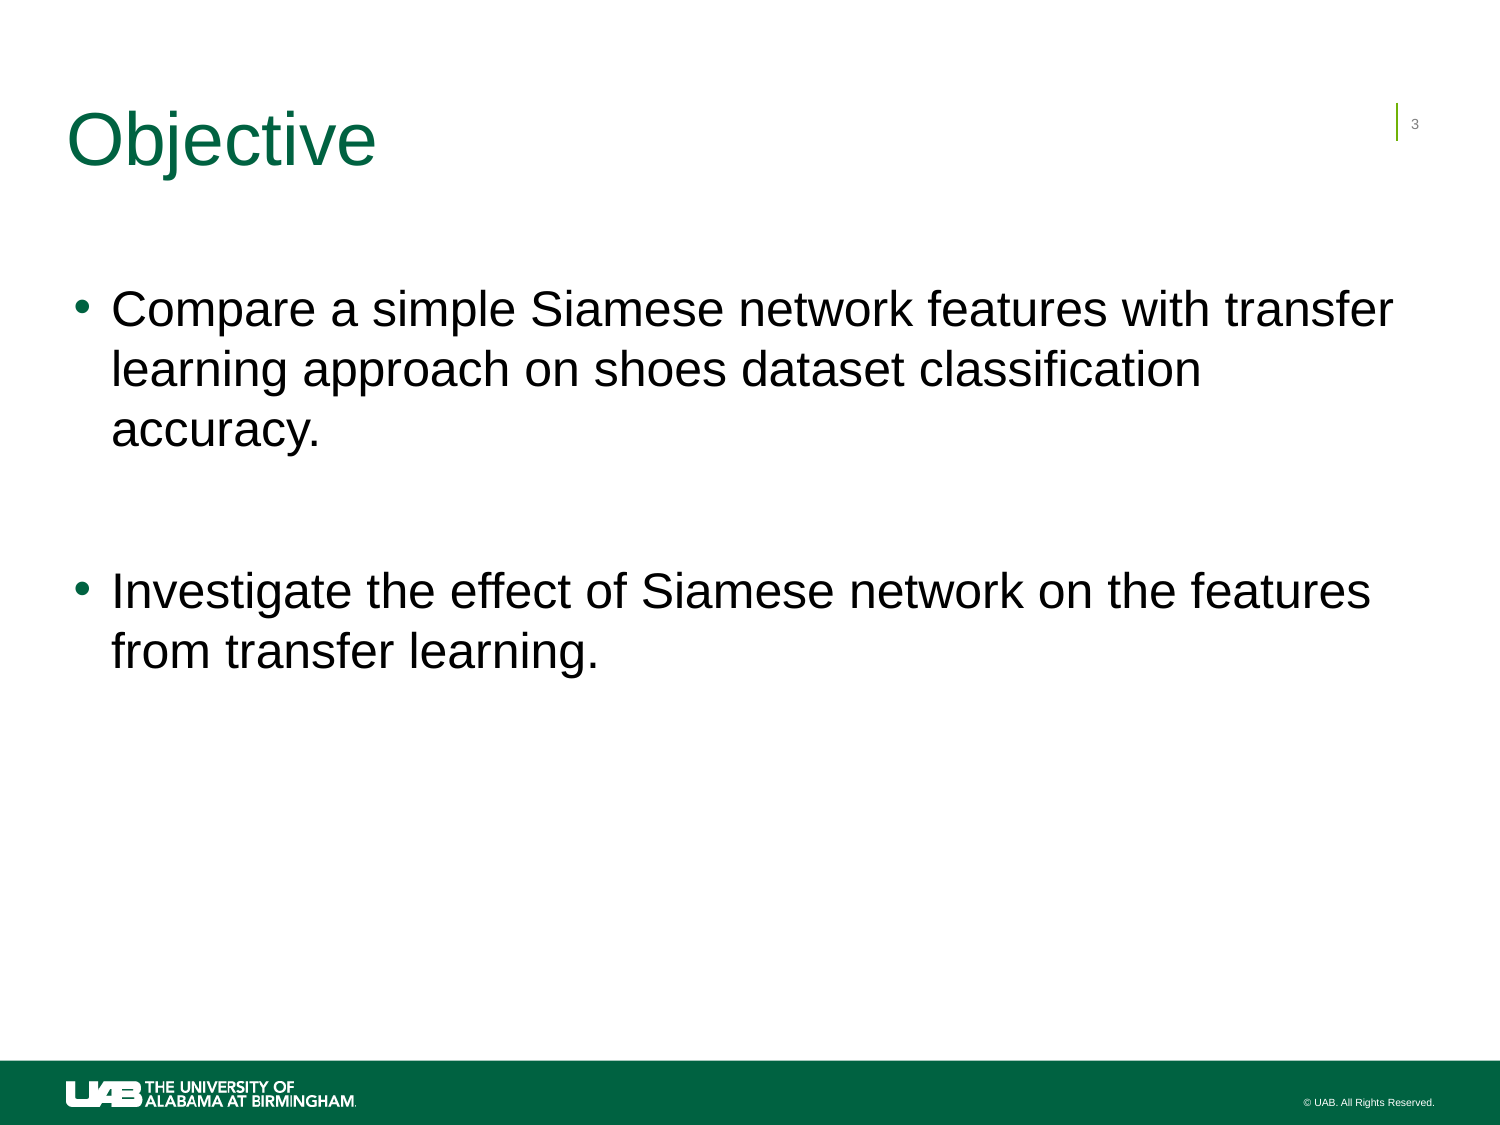

# Objective
3
Compare a simple Siamese network features with transfer learning approach on shoes dataset classification accuracy.

Investigate the effect of Siamese network on the features from transfer learning.